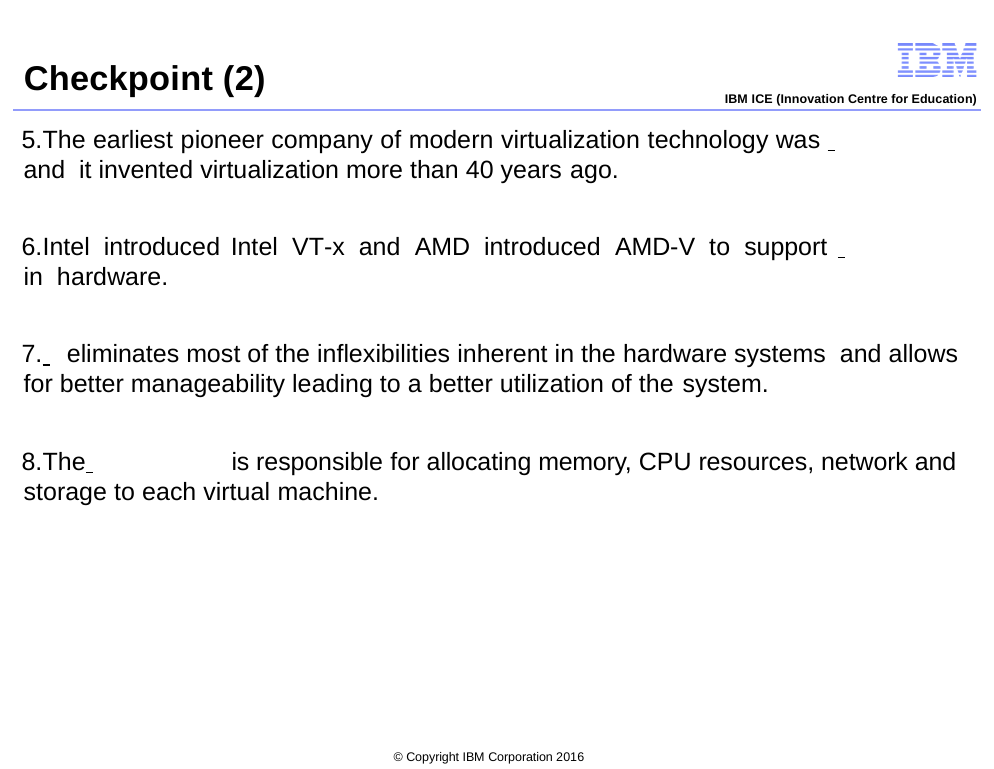

# Checkpoint (2)
IBM ICE (Innovation Centre for Education)

The earliest pioneer company of modern virtualization technology was  	and  it invented virtualization more than 40 years ago.

Intel  introduced Intel  VT-x  and  AMD  introduced  AMD-V  to  support  	  in  hardware.

 	 eliminates most of the inflexibilities inherent in the hardware systems  and allows for better manageability leading to a better utilization of the system.

The 	is responsible for allocating memory, CPU resources, network and  storage to each virtual machine.
© Copyright IBM Corporation 2016